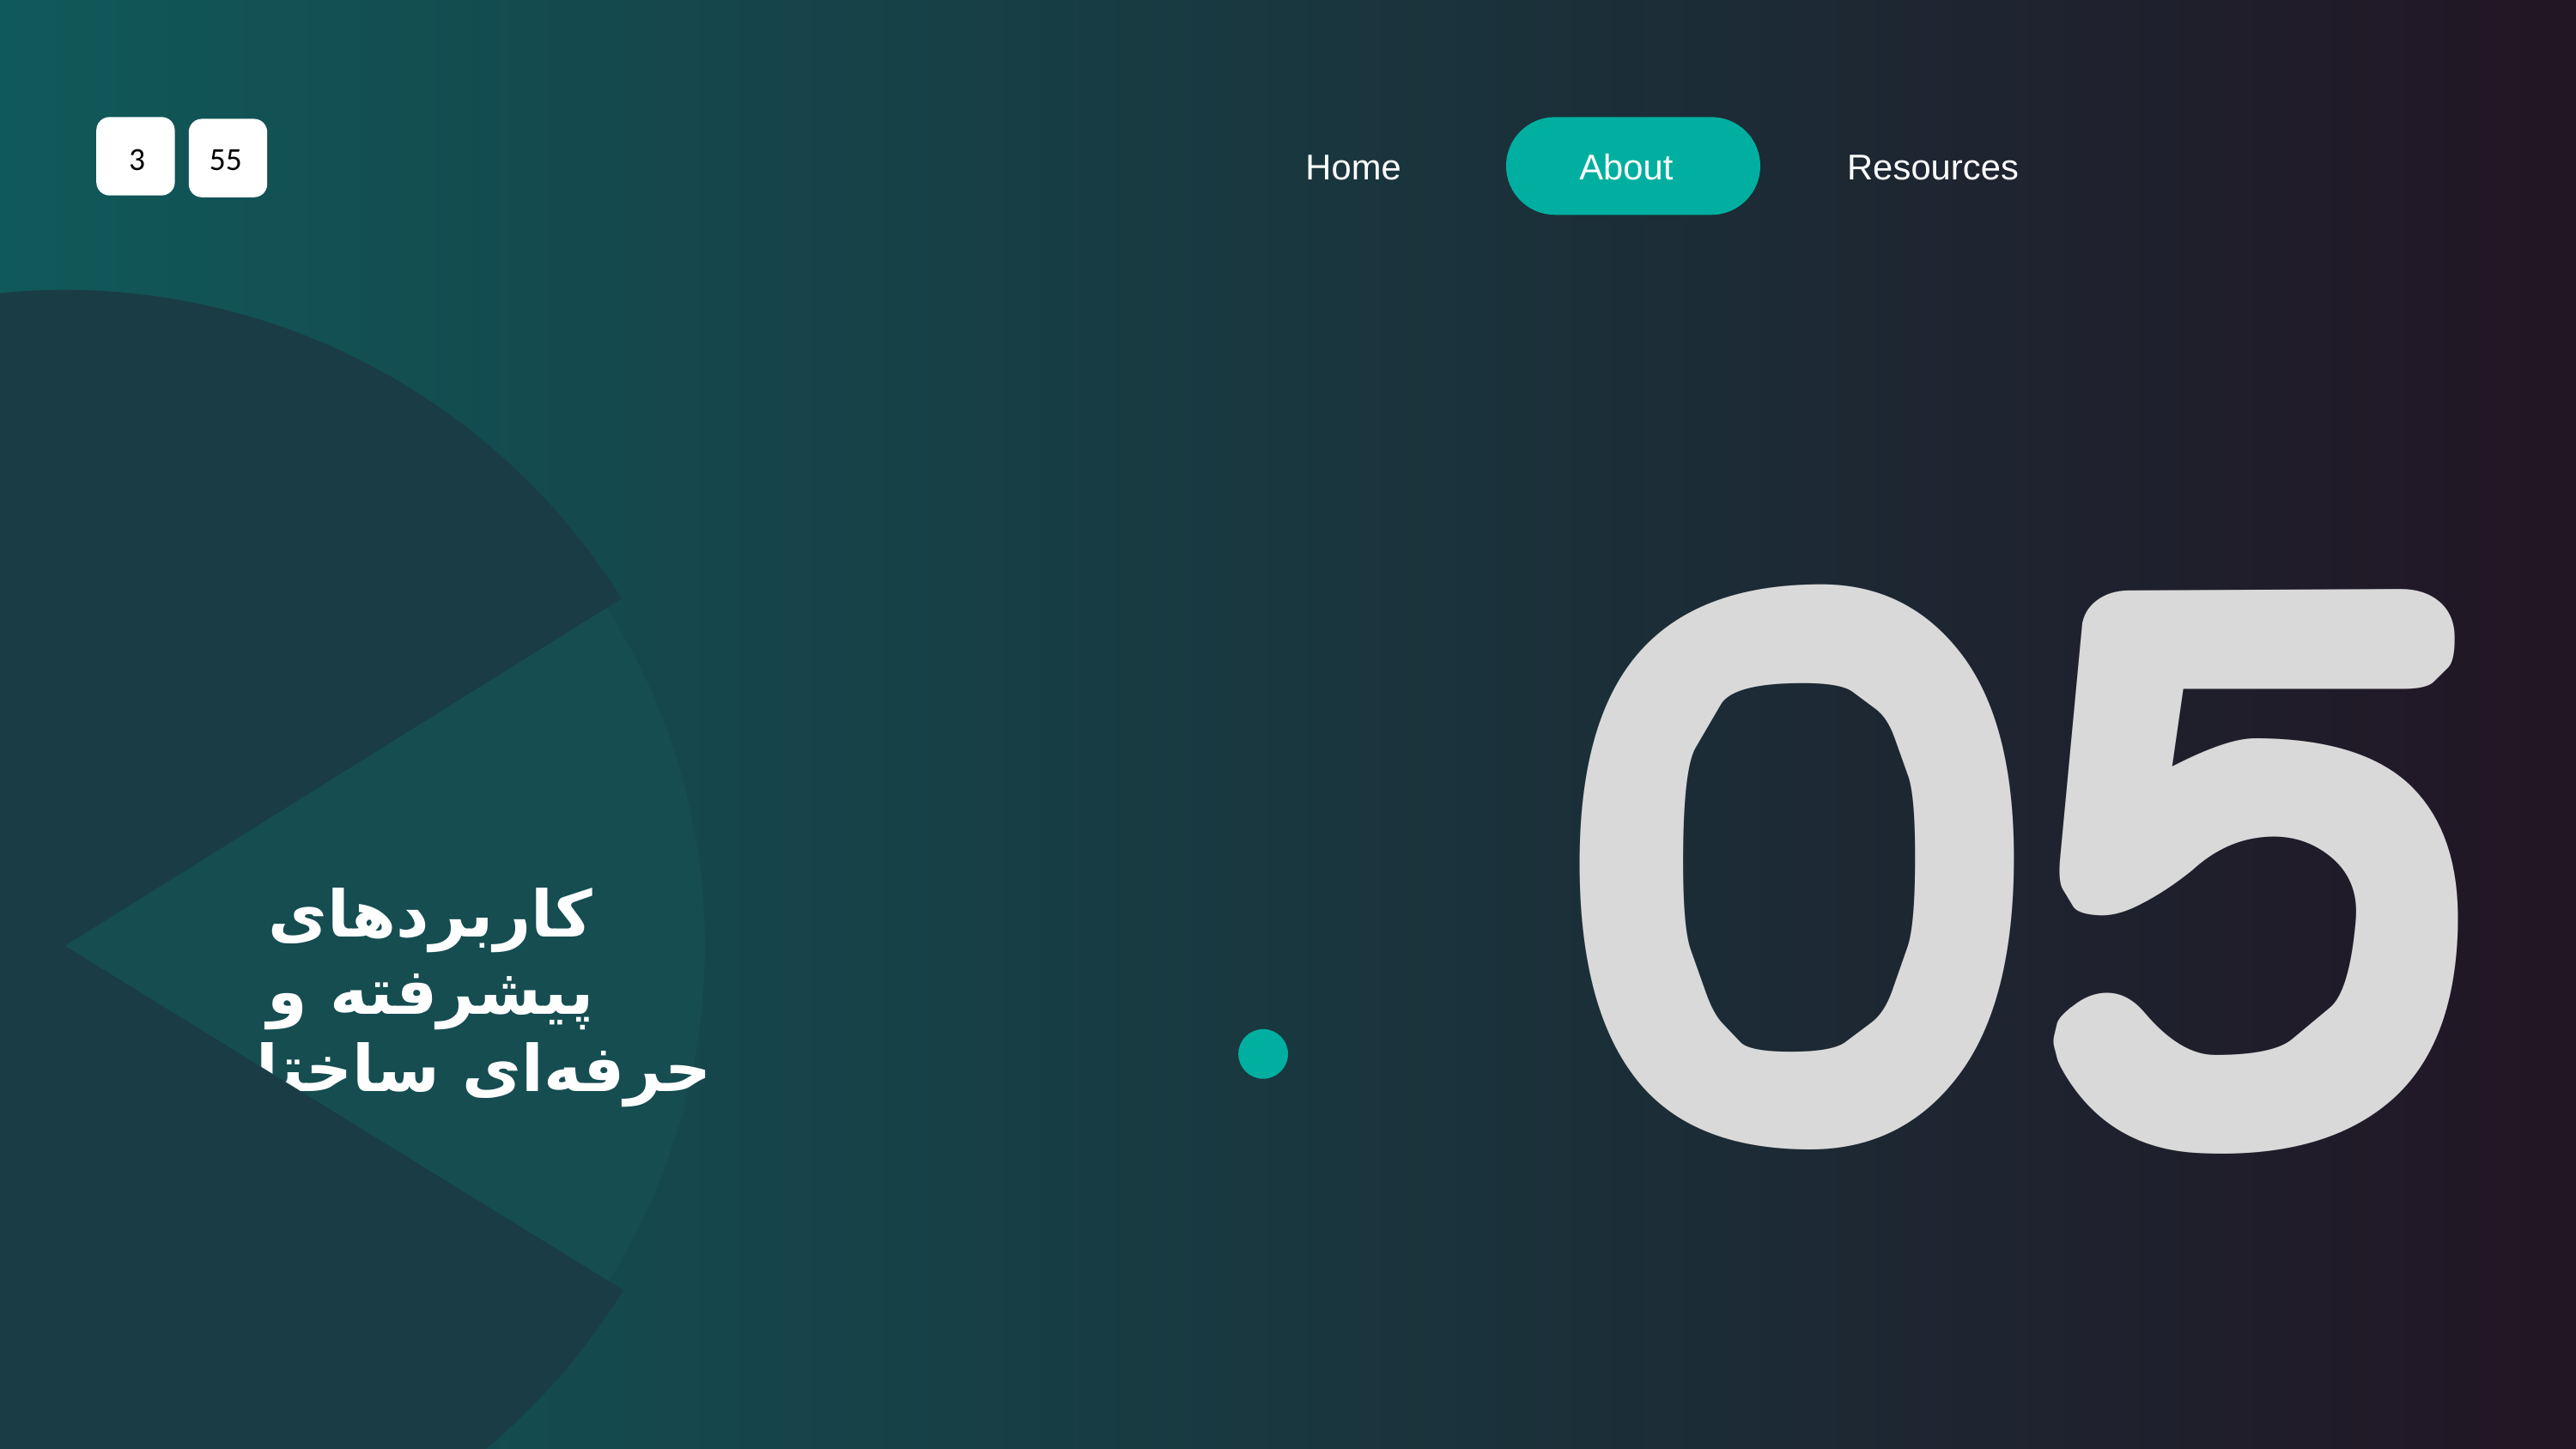

3
55
Home
About
Resources

05
کاربردهای پیشرفته و حرفه‌ای ساختارها

اشاره‌گرها و مدیریت پویا در ساختارها